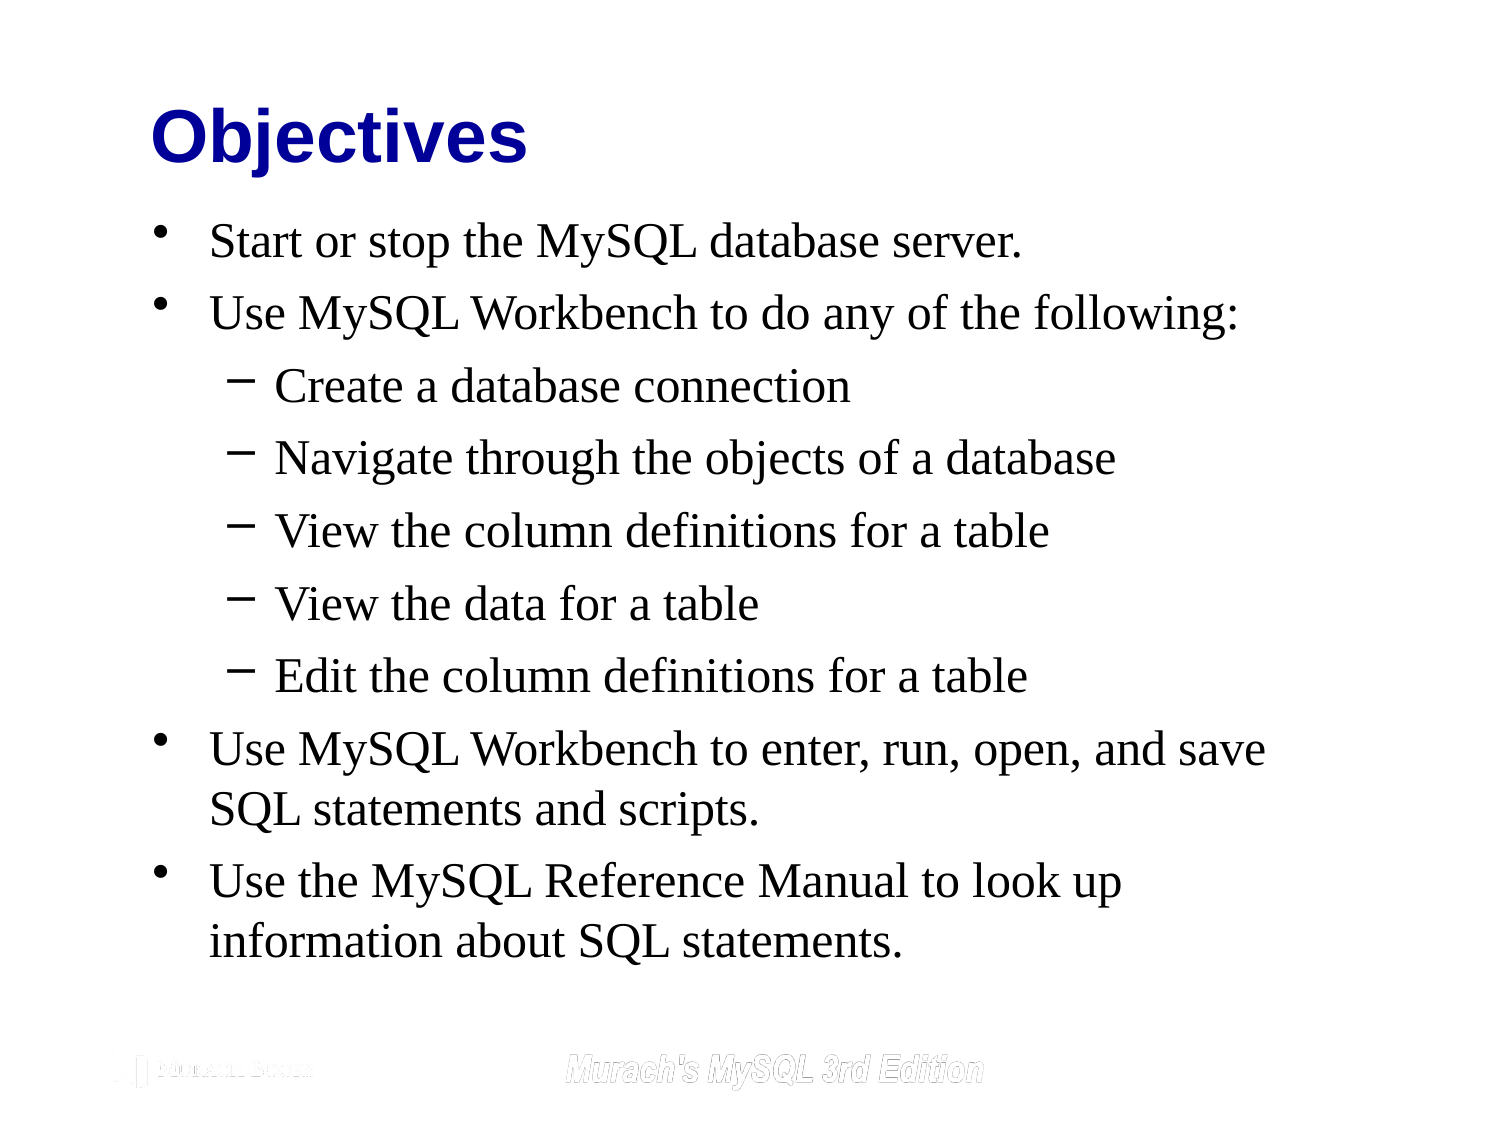

# Objectives
Start or stop the MySQL database server.
Use MySQL Workbench to do any of the following:
Create a database connection
Navigate through the objects of a database
View the column definitions for a table
View the data for a table
Edit the column definitions for a table
Use MySQL Workbench to enter, run, open, and save SQL statements and scripts.
Use the MySQL Reference Manual to look up information about SQL statements.
© 2019, Mike Murach & Associates, Inc.

C2, Slide 47